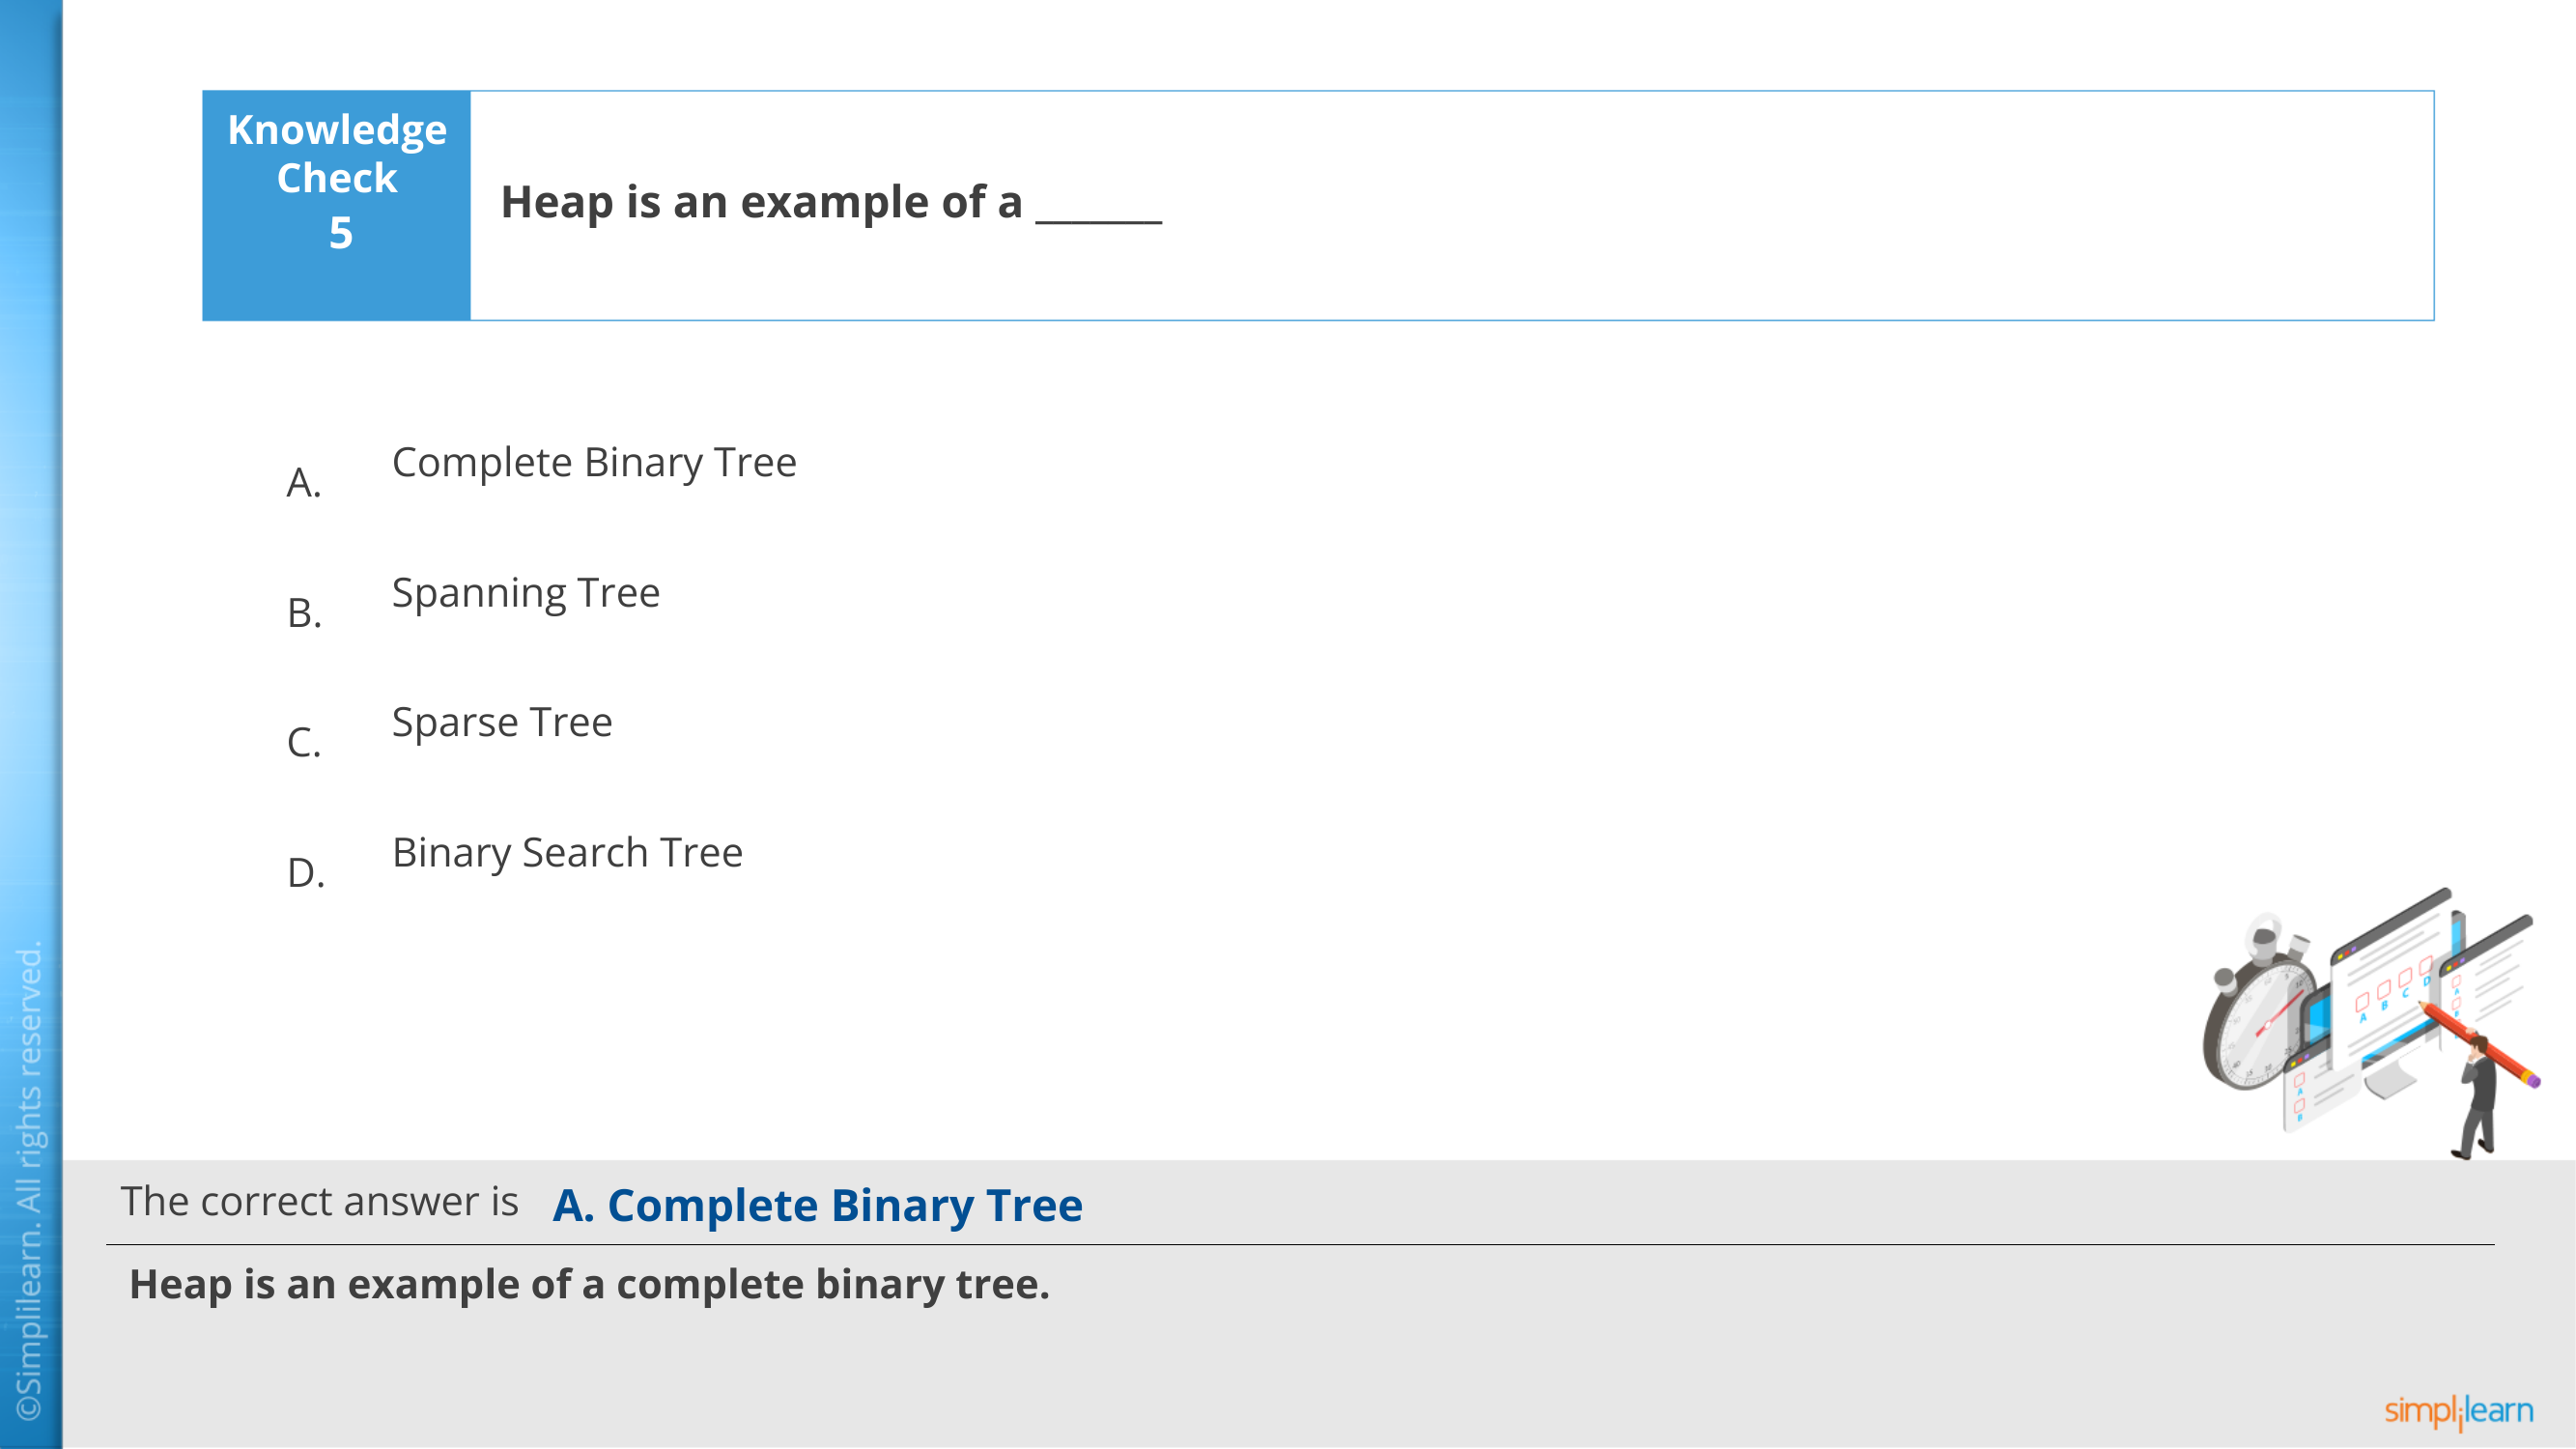

Heap is an example of a _______
5
Complete Binary Tree
Spanning Tree
Sparse Tree
Binary Search Tree
A. Complete Binary Tree
Heap is an example of a complete binary tree.